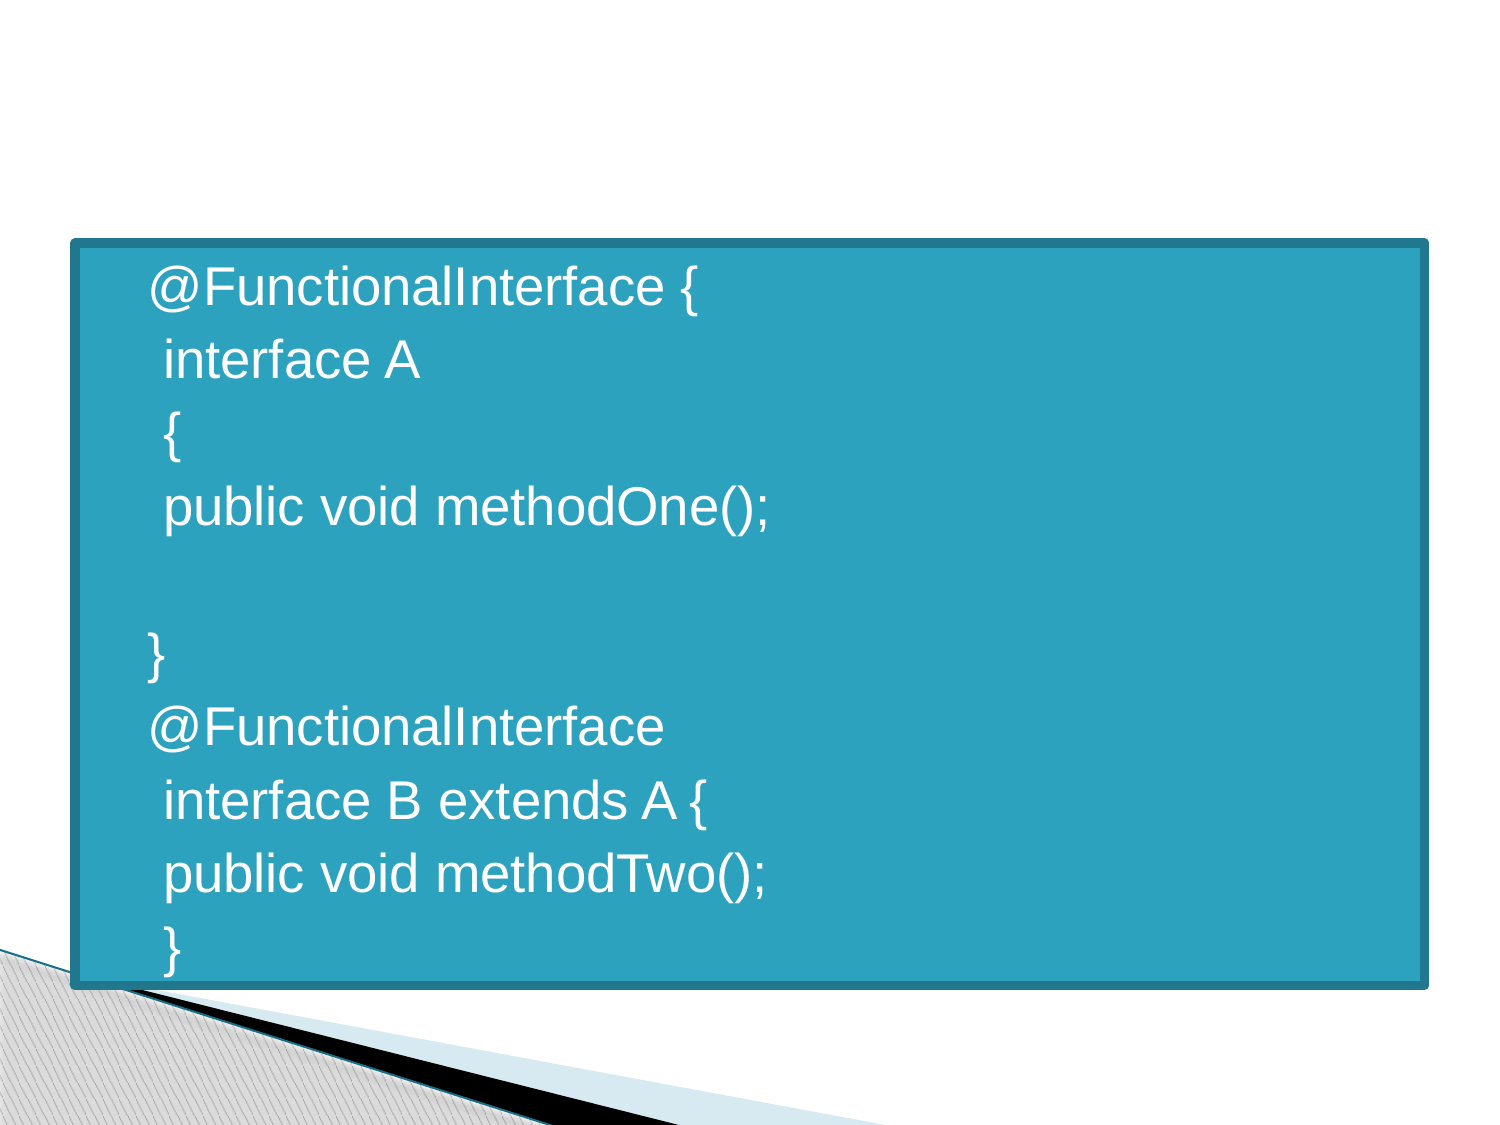

#
@FunctionalInterface {
 interface A
 {
 public void methodOne();

}
@FunctionalInterface
 interface B extends A {
 public void methodTwo();
 }